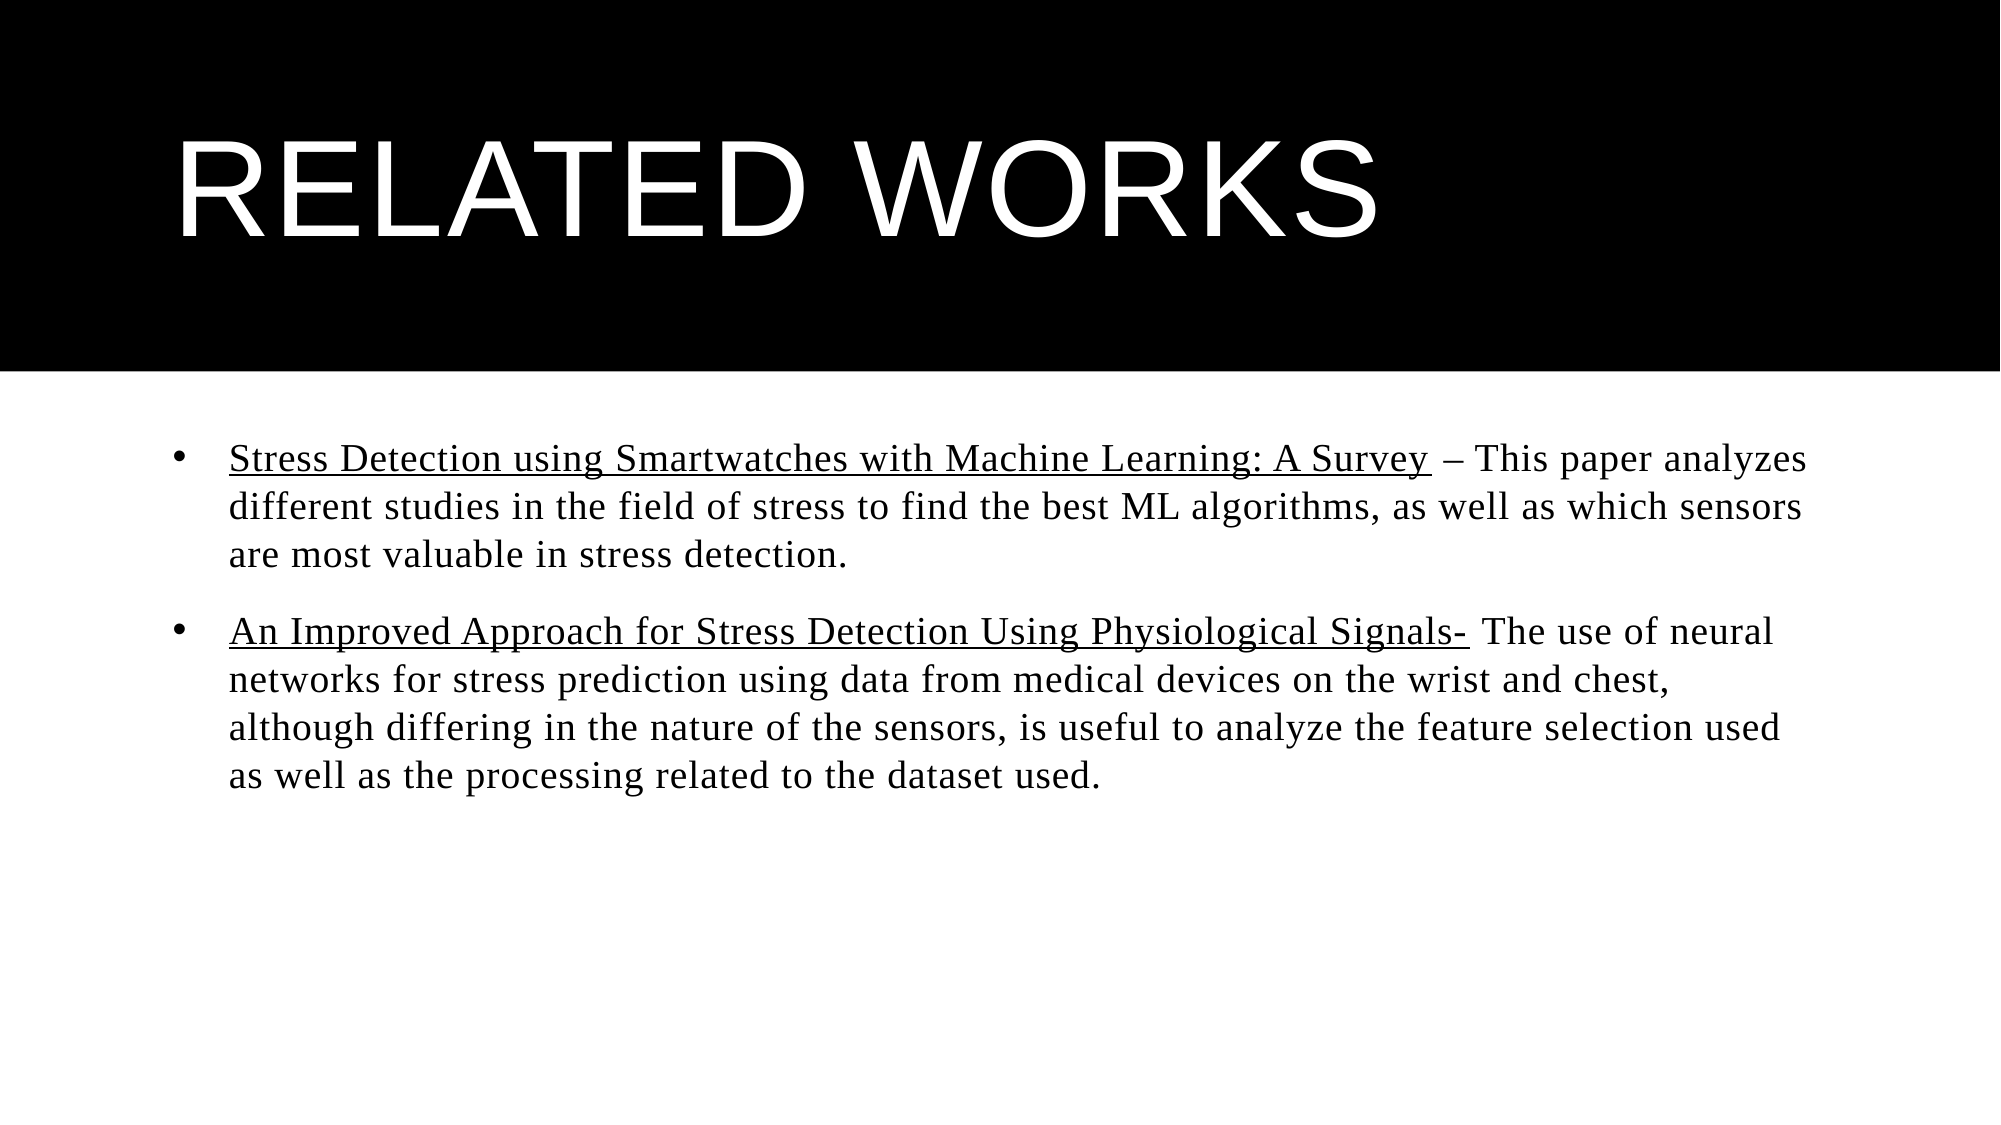

# Related Works
Stress Detection using Smartwatches with Machine Learning: A Survey – This paper analyzes different studies in the field of stress to find the best ML algorithms, as well as which sensors are most valuable in stress detection.
An Improved Approach for Stress Detection Using Physiological Signals- The use of neural networks for stress prediction using data from medical devices on the wrist and chest, although differing in the nature of the sensors, is useful to analyze the feature selection used as well as the processing related to the dataset used.